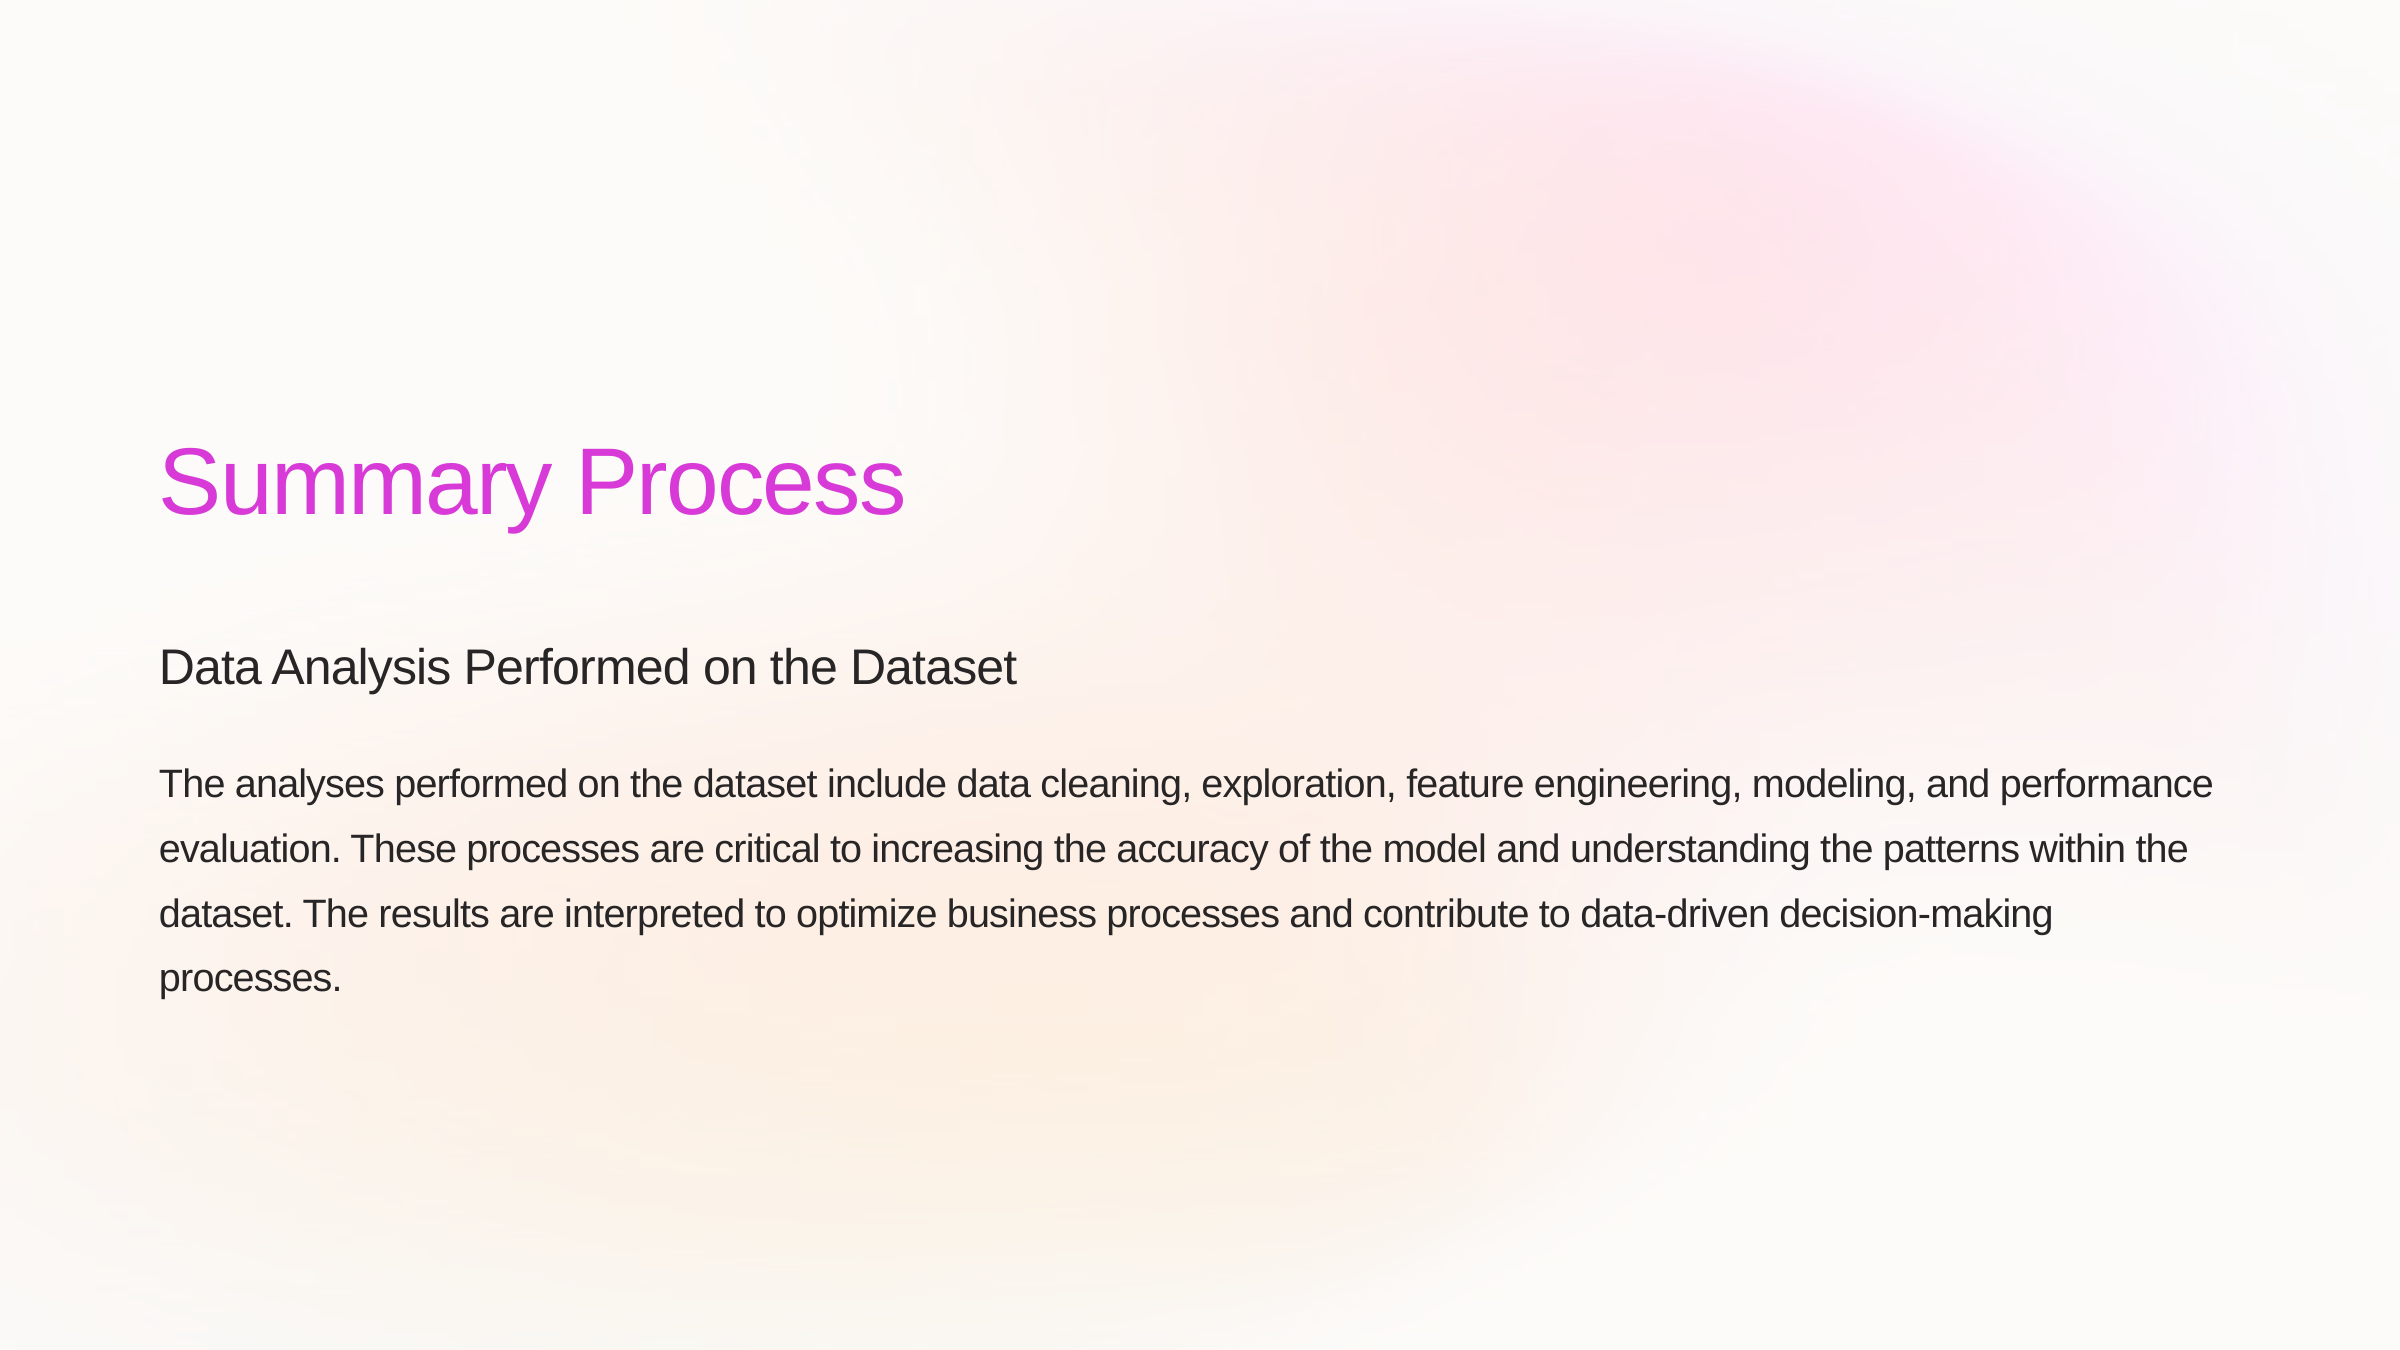

Summary Process
Data Analysis Performed on the Dataset
The analyses performed on the dataset include data cleaning, exploration, feature engineering, modeling, and performance evaluation. These processes are critical to increasing the accuracy of the model and understanding the patterns within the dataset. The results are interpreted to optimize business processes and contribute to data-driven decision-making processes.